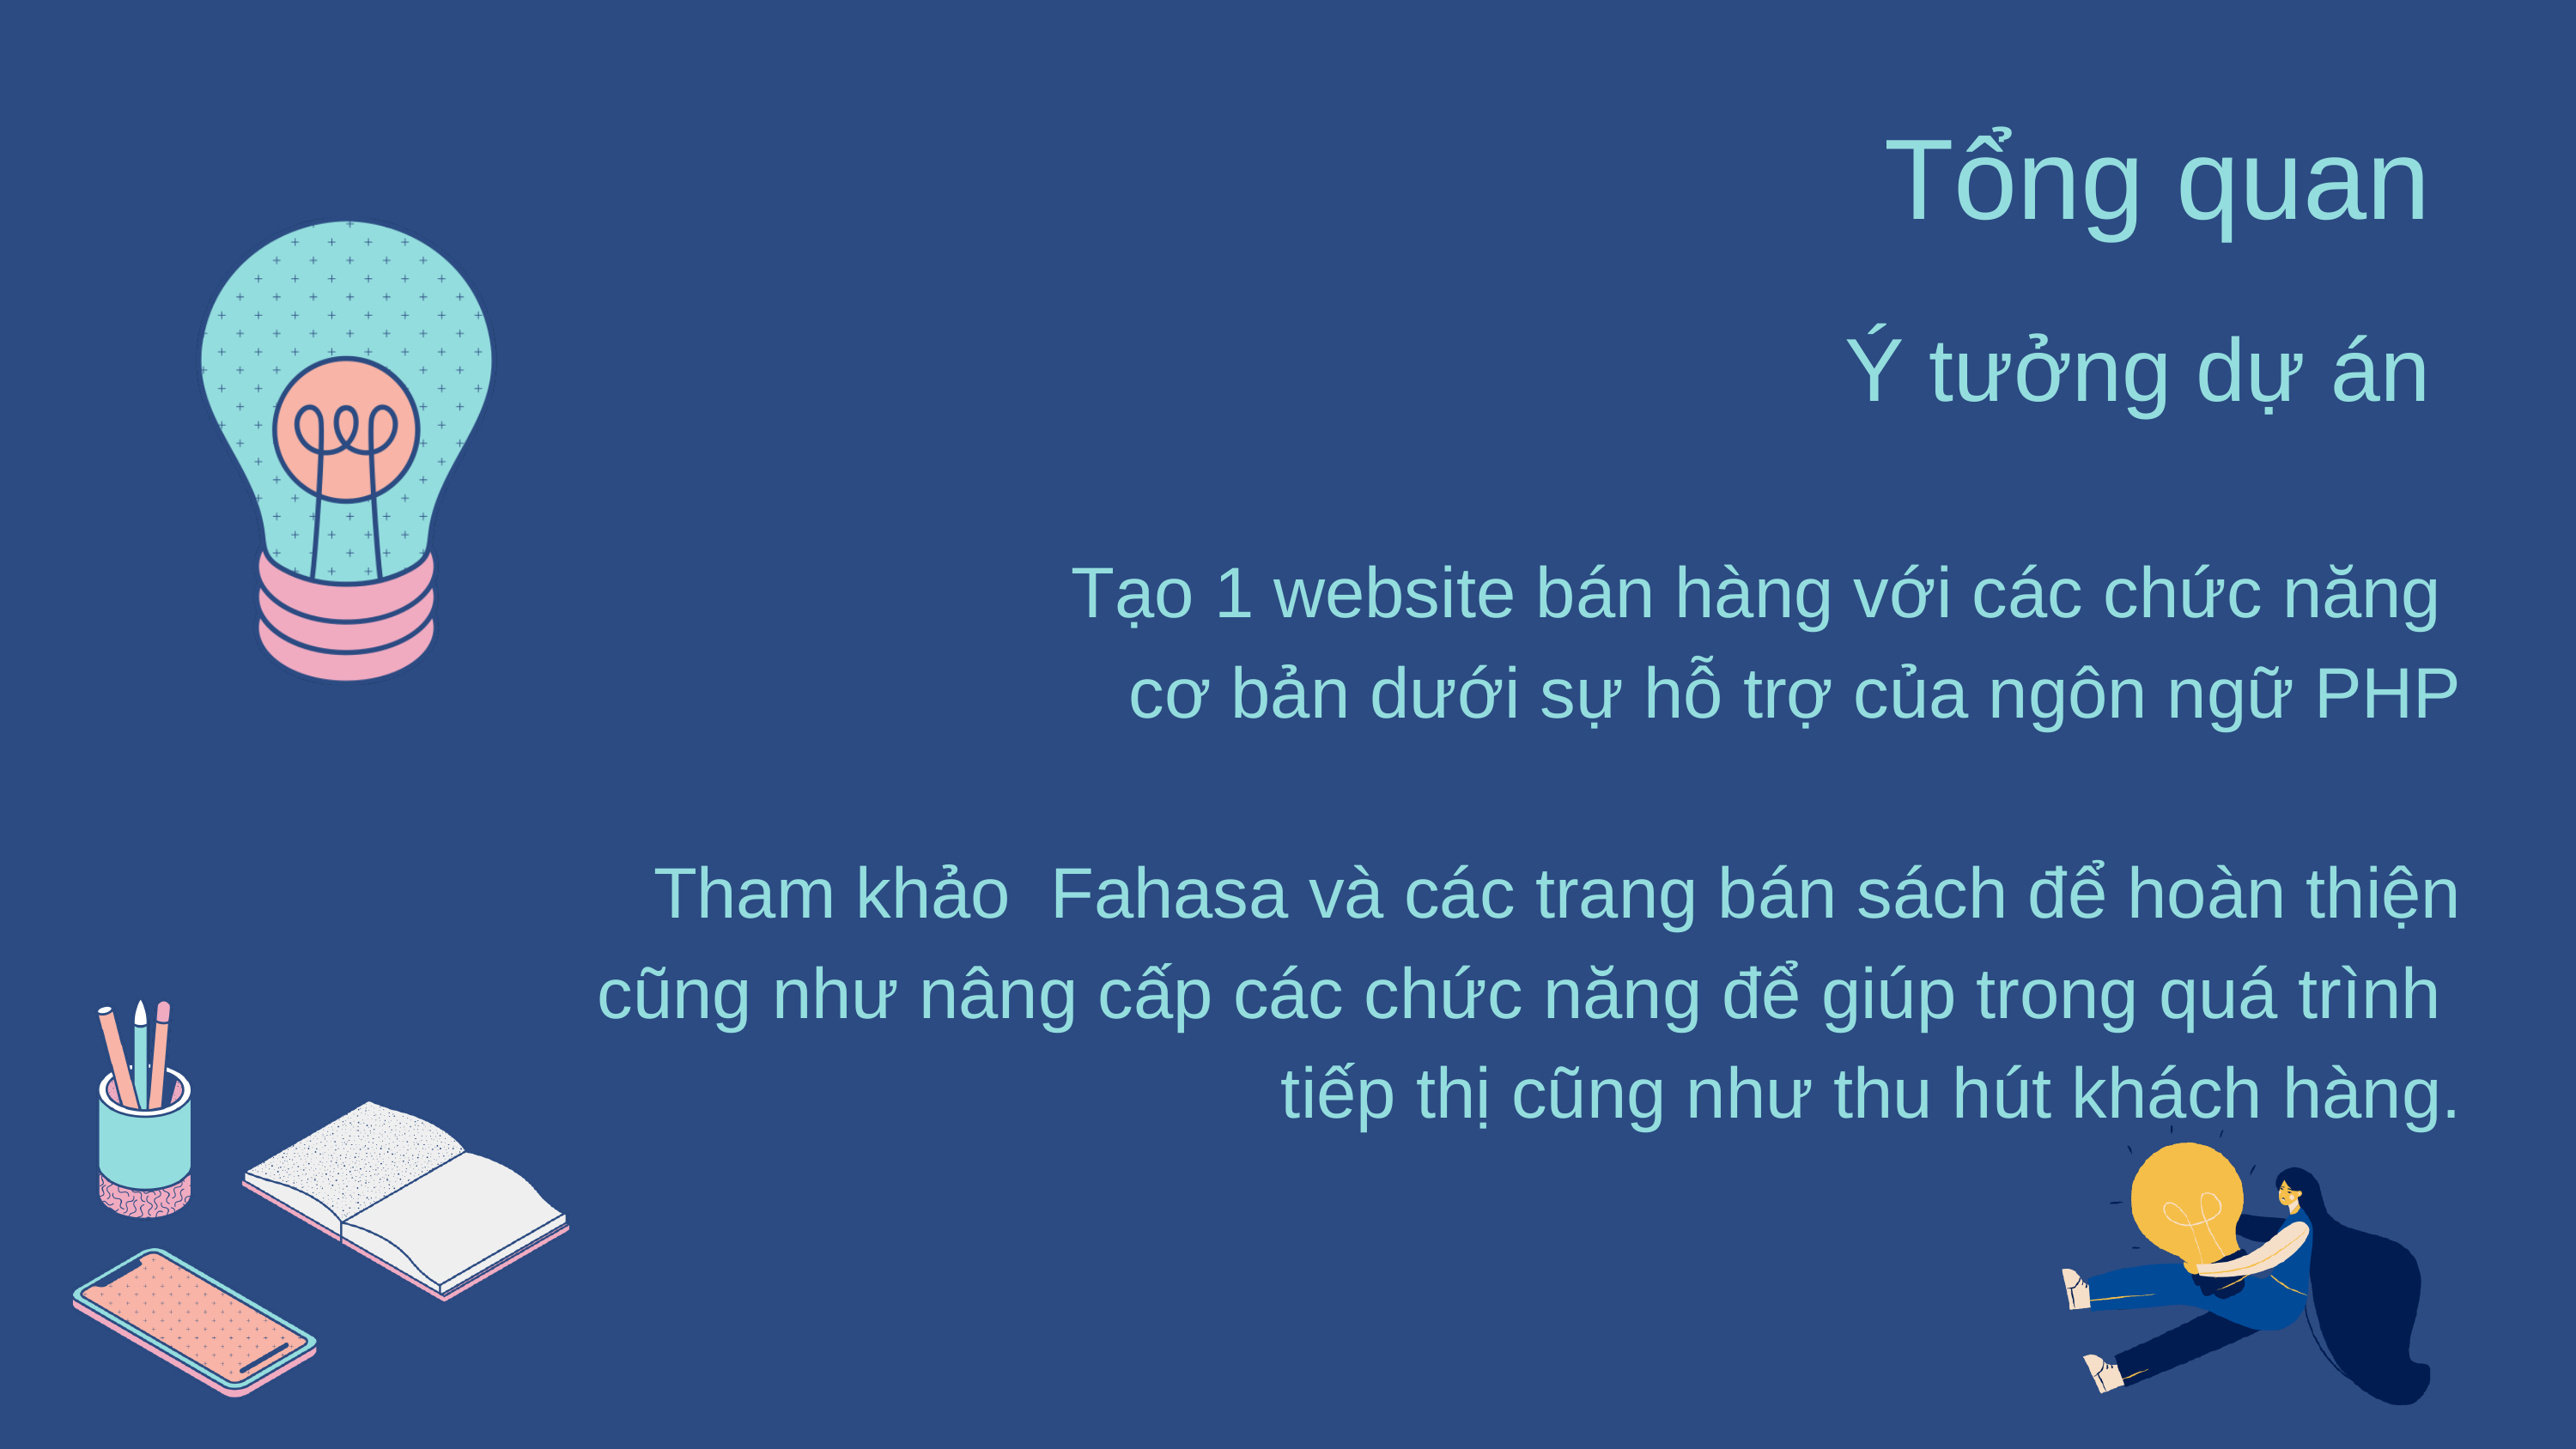

Tổng quan

Ý tưởng dự án
Tạo 1 website bán hàng với các chức năng
cơ bản dưới sự hỗ trợ của ngôn ngữ PHP

Tham khảo  Fahasa và các trang bán sách để hoàn thiện
 cũng như nâng cấp các chức năng để giúp trong quá trình
tiếp thị cũng như thu hút khách hàng.